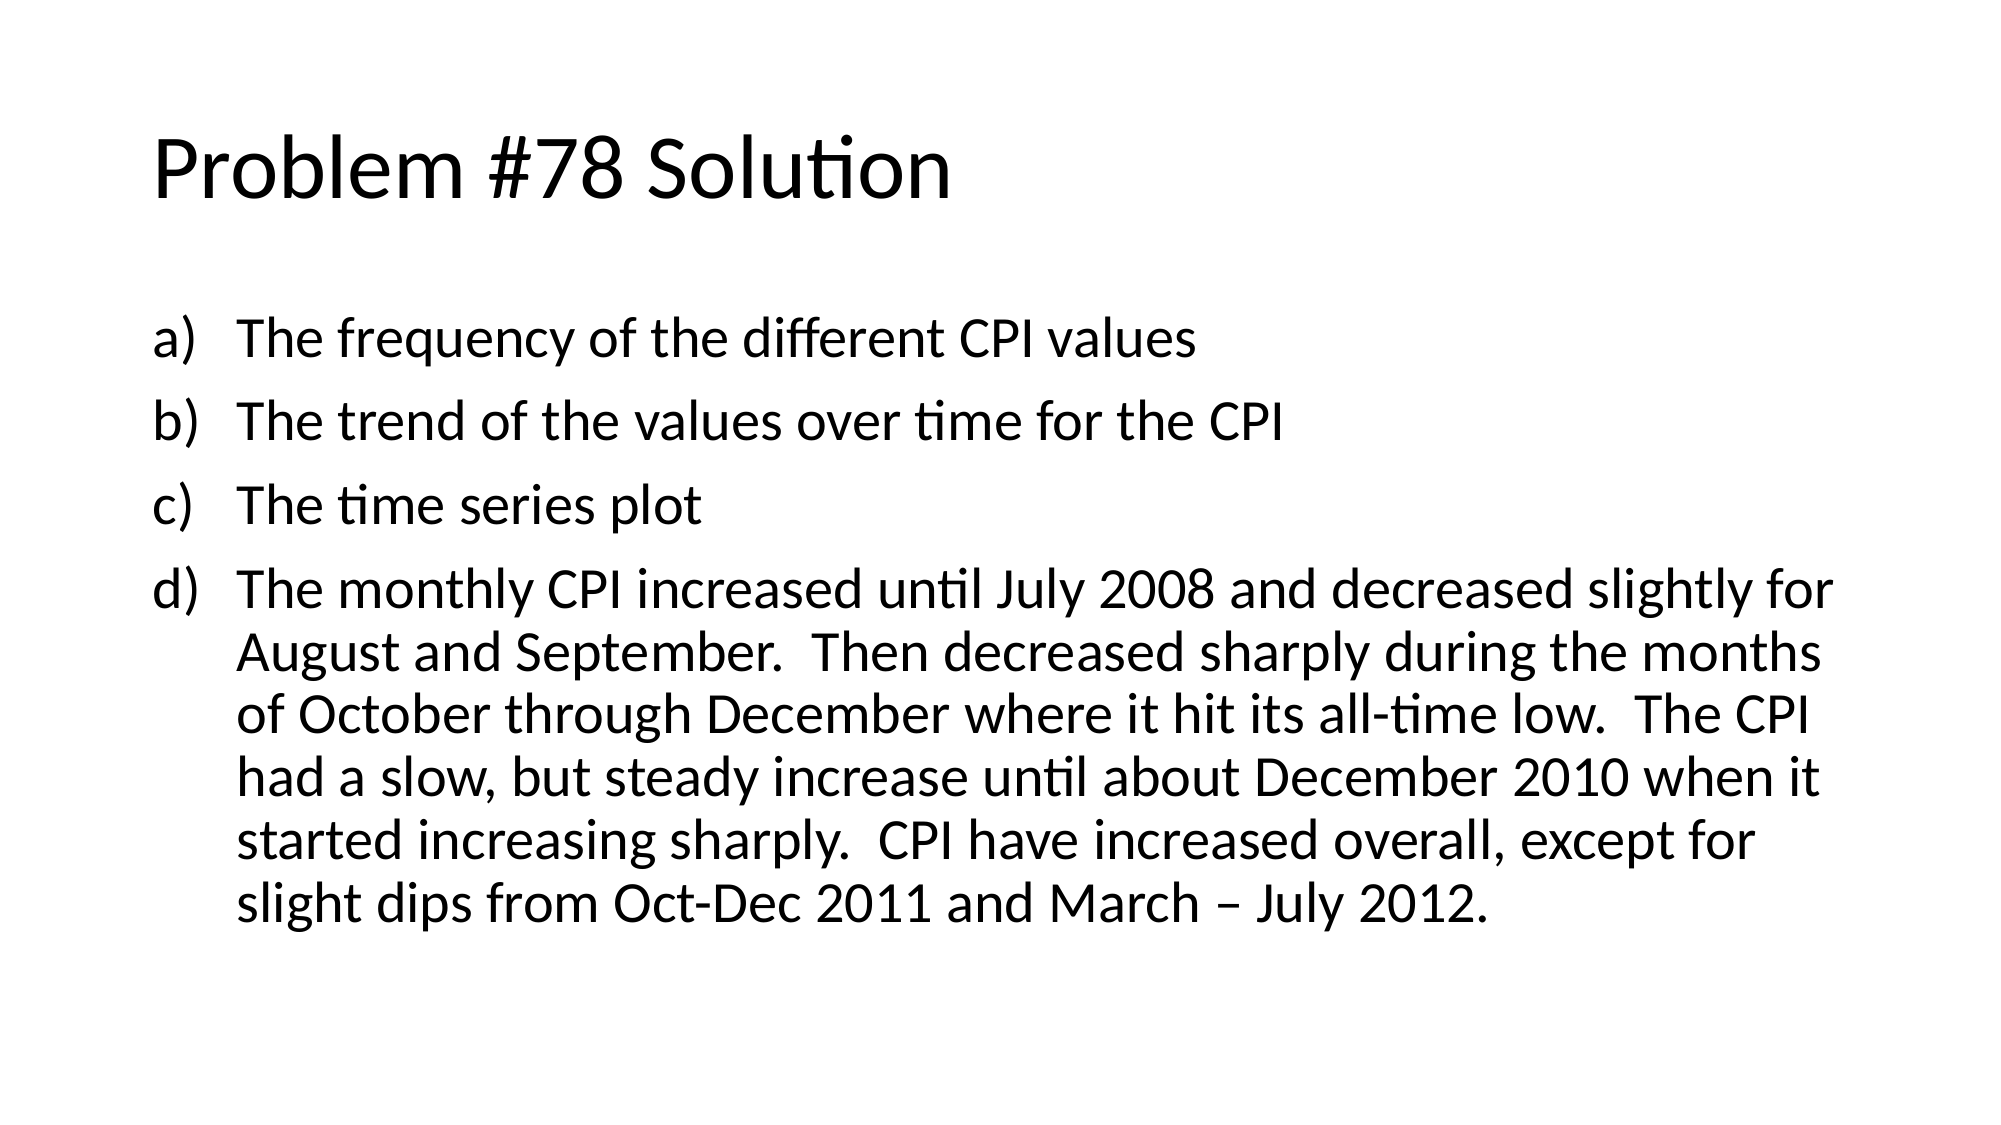

# Problem #78 Solution
The frequency of the different CPI values
The trend of the values over time for the CPI
The time series plot
The monthly CPI increased until July 2008 and decreased slightly for August and September.  Then decreased sharply during the months of October through December where it hit its all-time low.  The CPI had a slow, but steady increase until about December 2010 when it started increasing sharply.  CPI have increased overall, except for slight dips from Oct-Dec 2011 and March – July 2012.